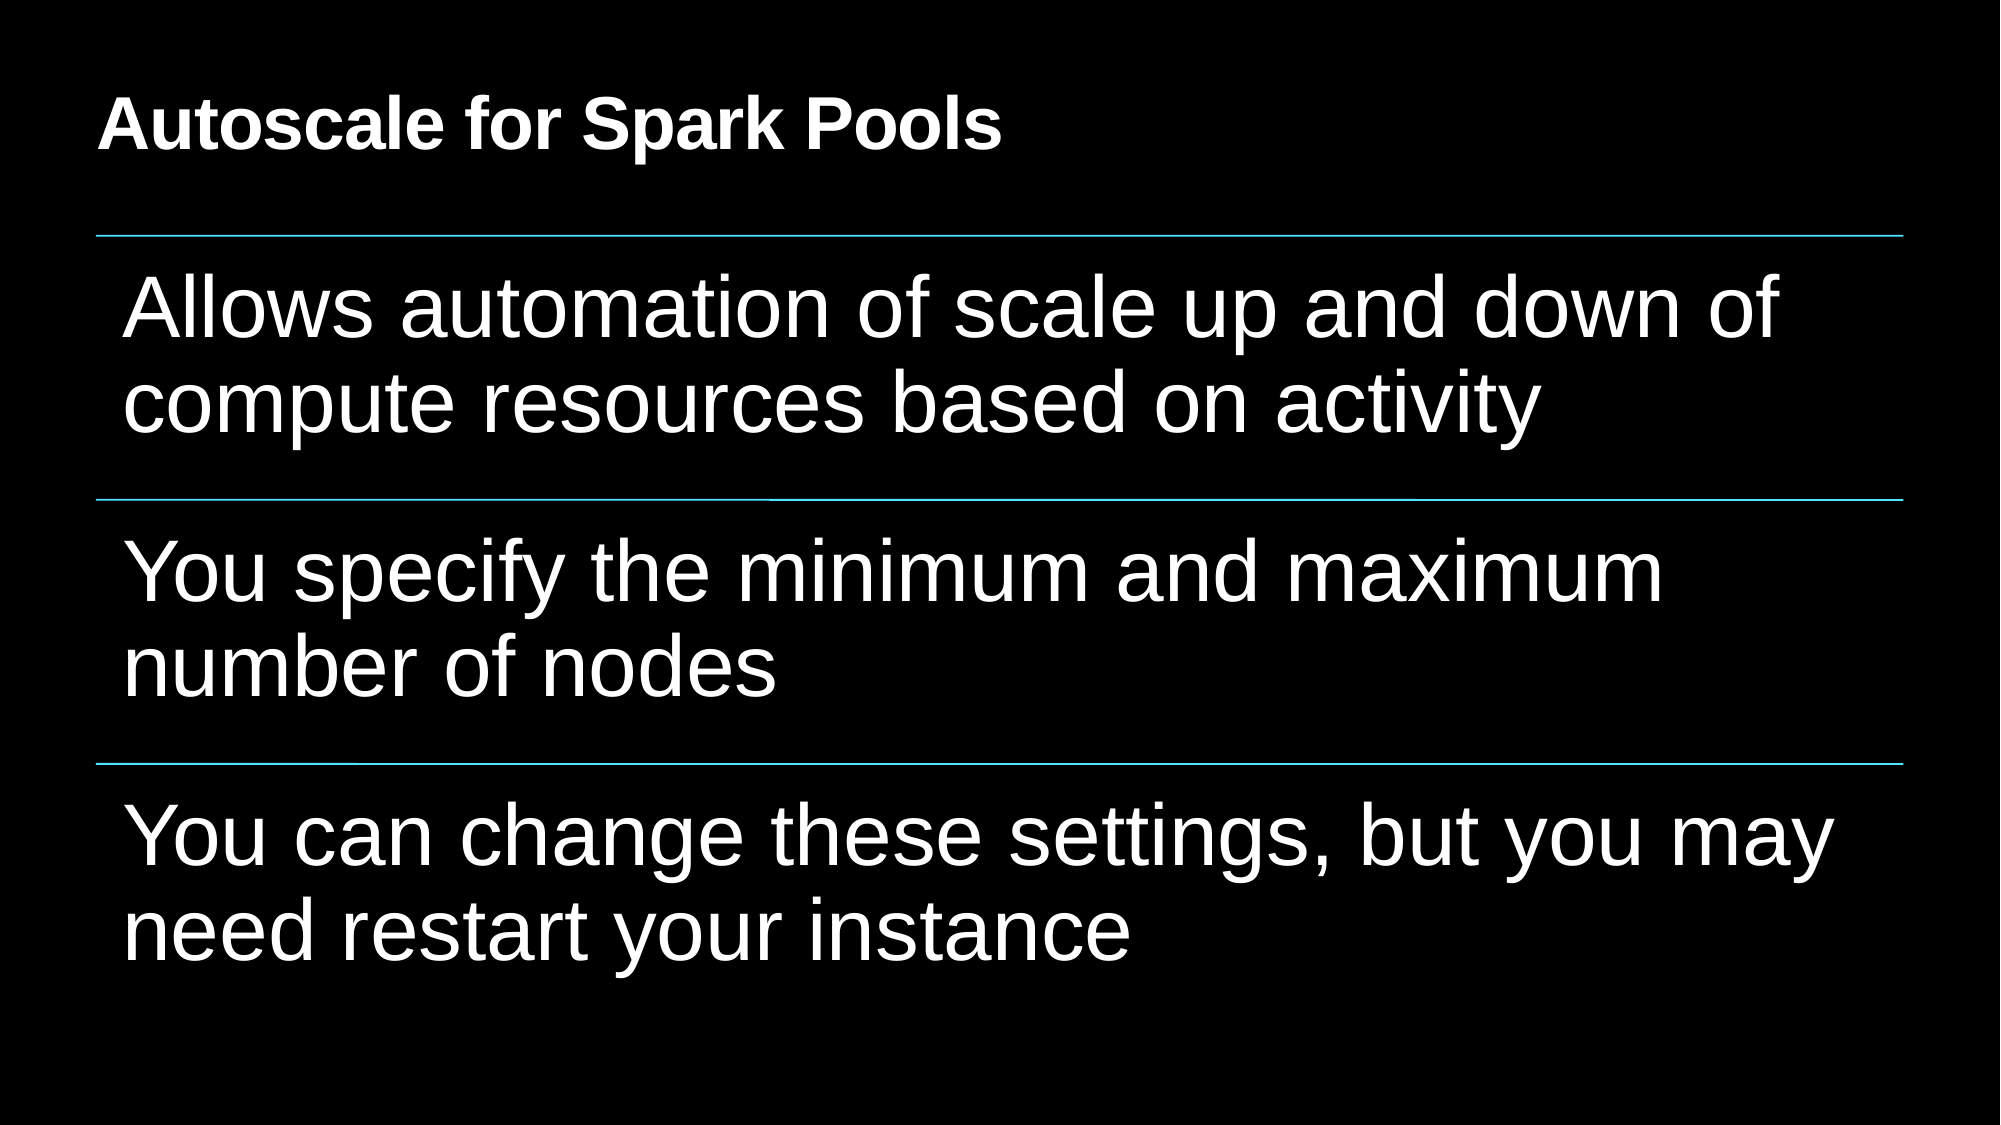

# Autoscale for Spark Pools
Allows automation of scale up and down of compute resources based on activity
You specify the minimum and maximum number of nodes
You can change these settings, but you may need restart your instance